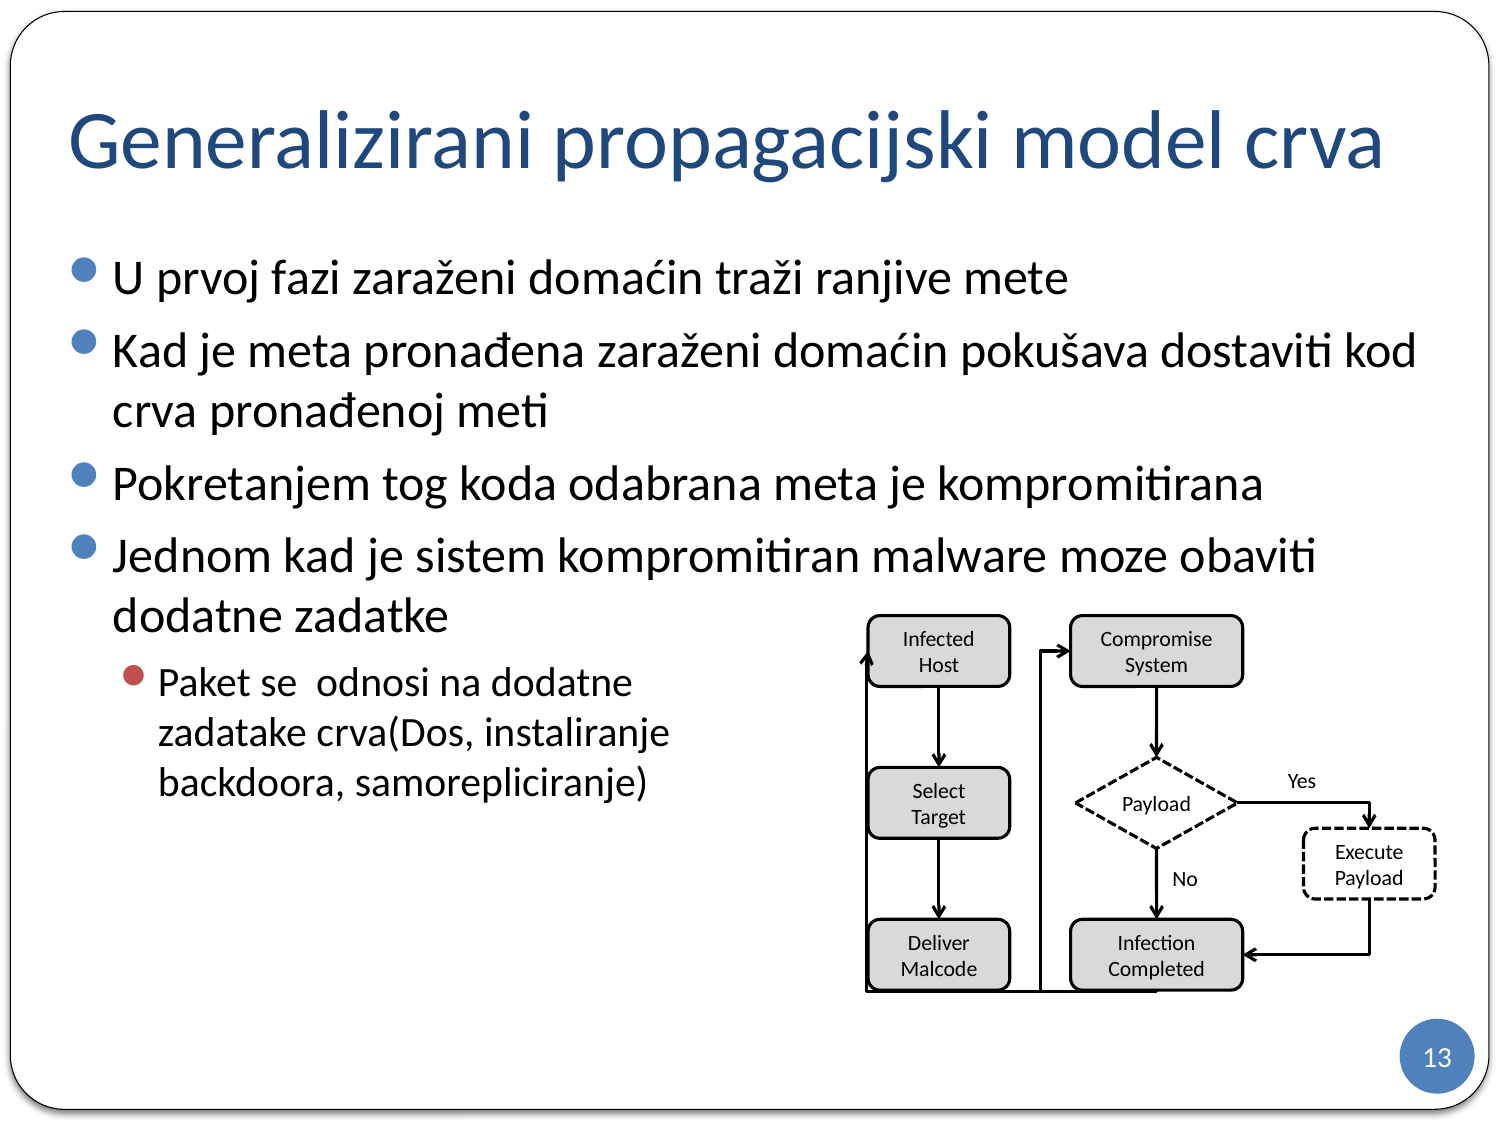

# Generalizirani propagacijski model crva
U prvoj fazi zaraženi domaćin traži ranjive mete
Kad je meta pronađena zaraženi domaćin pokušava dostaviti kod crva pronađenoj meti
Pokretanjem tog koda odabrana meta je kompromitirana
Jednom kad je sistem kompromitiran malware moze obaviti dodatne zadatke
Paket se  odnosi na dodatne
zadatake crva(Dos, instaliranje
backdoora, samorepliciranje)
Infected Host
Compromise System
Payload
Yes
Select Target
Execute Payload
No
Deliver Malcode
Infection Completed
13